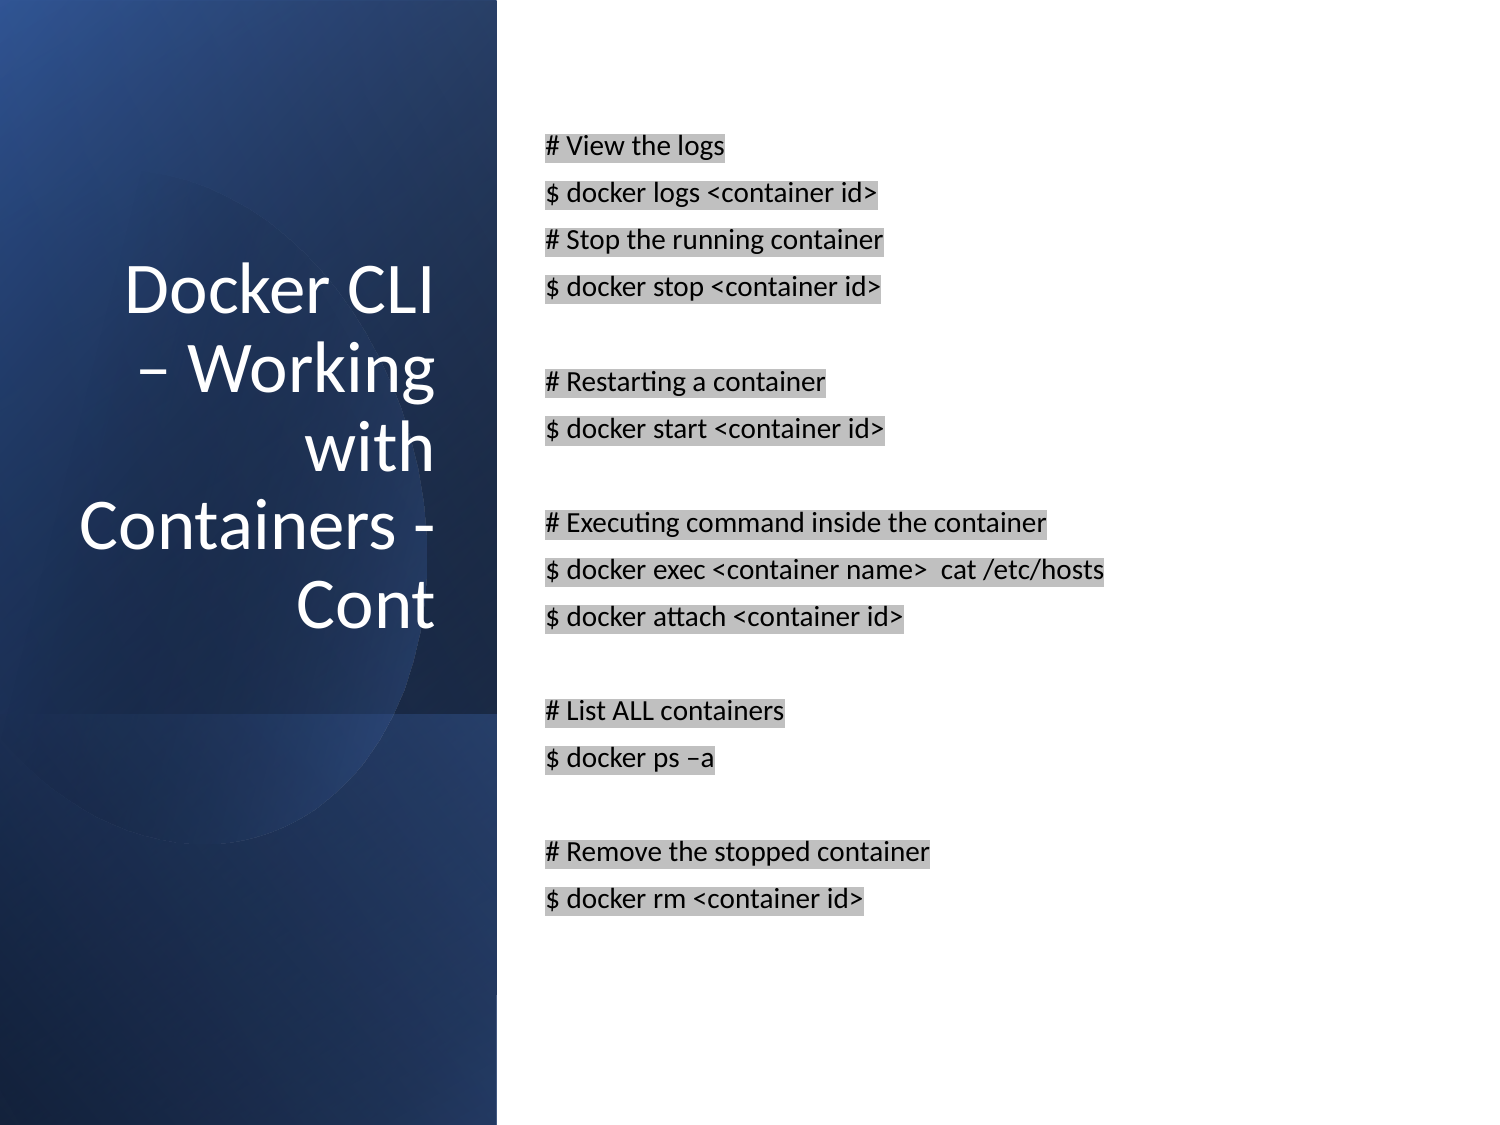

# View the logs
$ docker logs <container id>
# Stop the running container
$ docker stop <container id>

# Restarting a container
$ docker start <container id>

# Executing command inside the container
$ docker exec <container name>  cat /etc/hosts
$ docker attach <container id>

# List ALL containers
$ docker ps –a

# Remove the stopped container
$ docker rm <container id>

# Docker CLI – Working with Containers -Cont